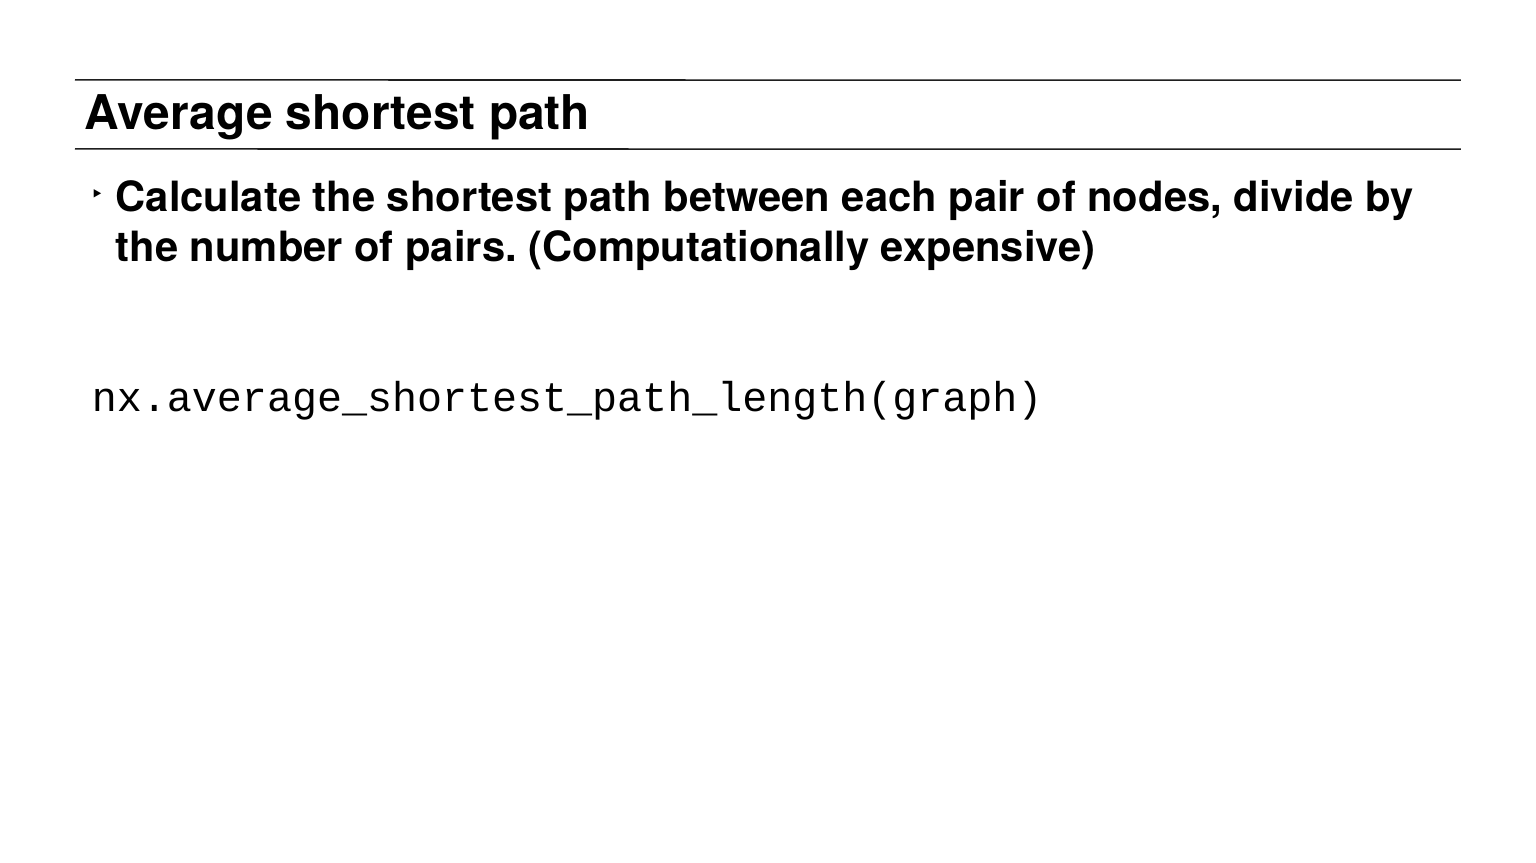

# Average shortest path
Calculate the shortest path between each pair of nodes, divide by the number of pairs. (Computationally expensive)

nx.average_shortest_path_length(graph)